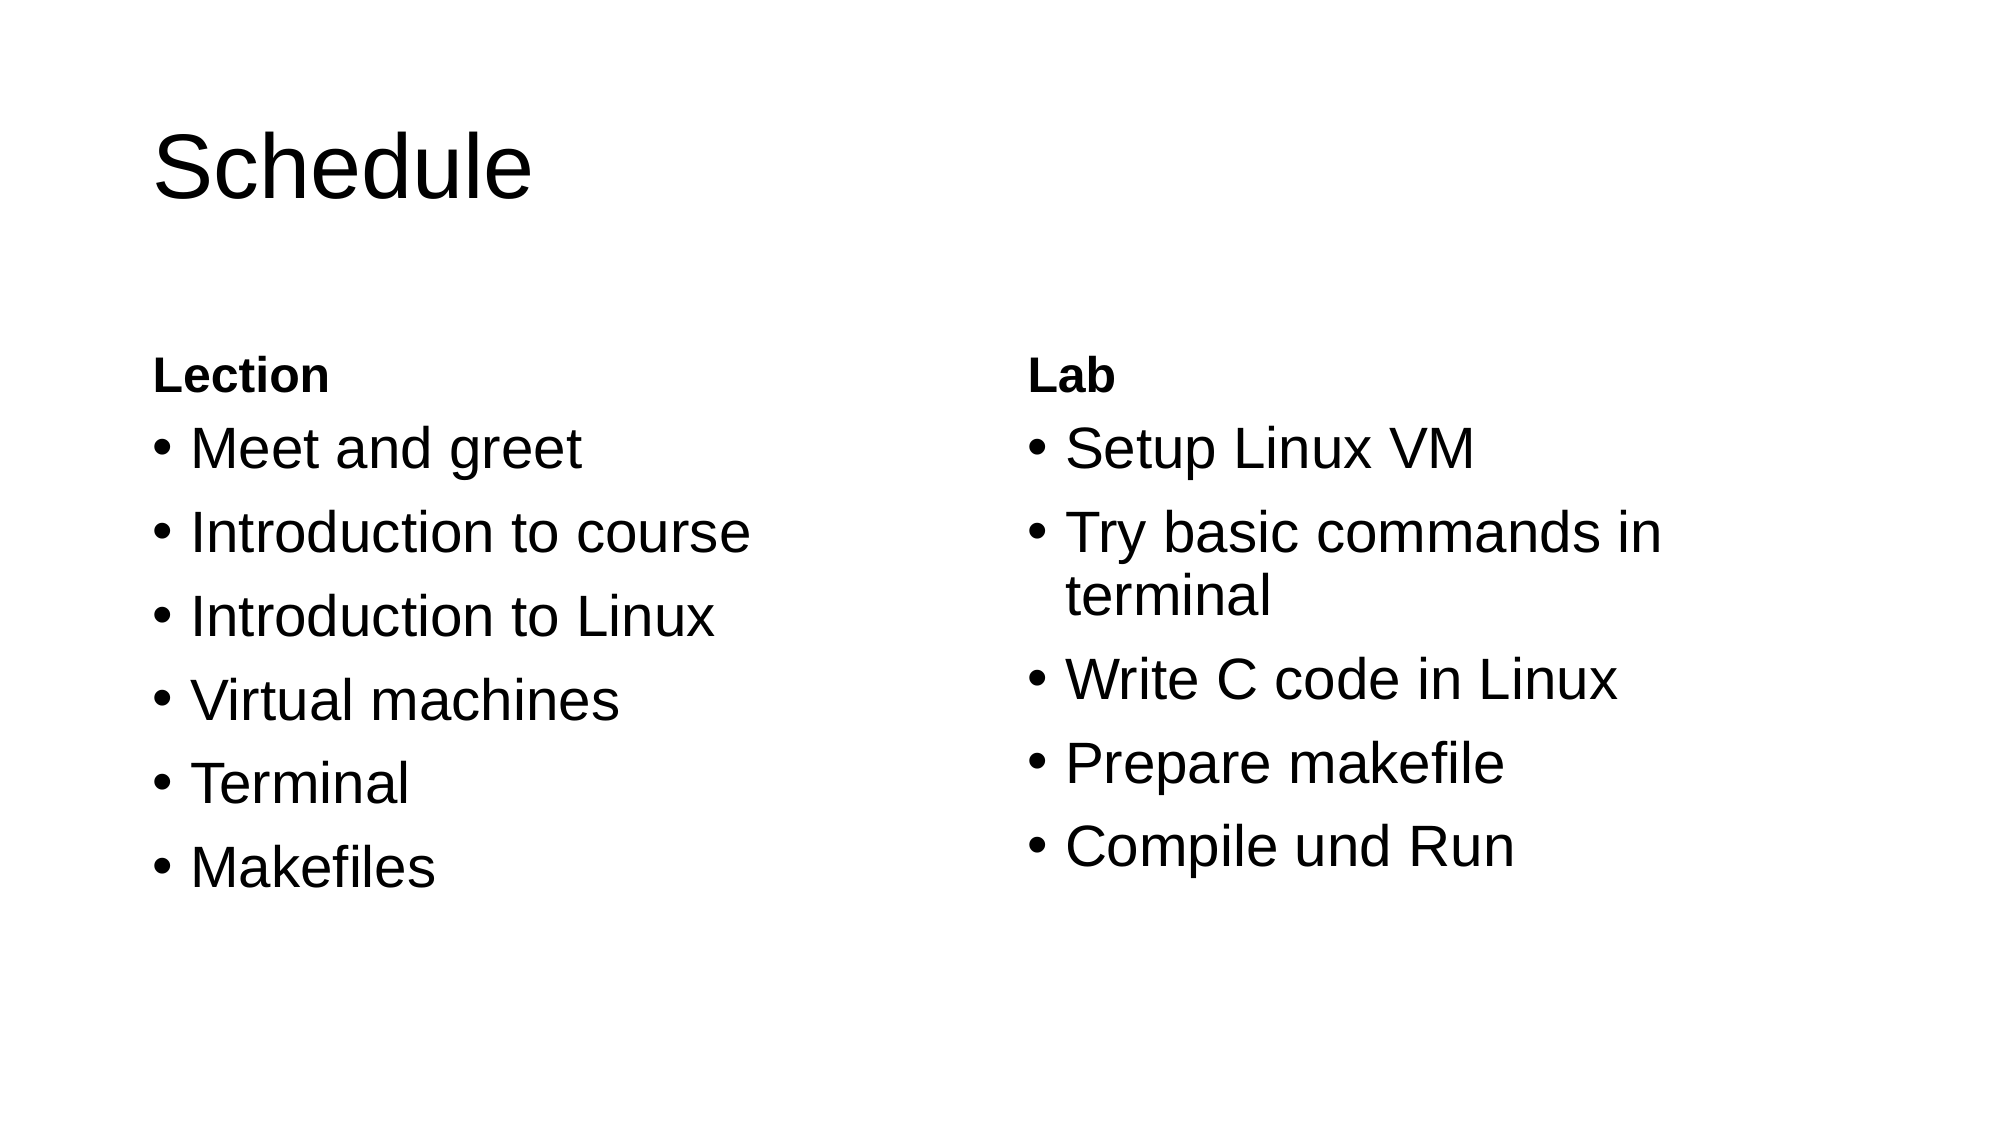

# Schedule
Lection
Lab
Meet and greet
Introduction to course
Introduction to Linux
Virtual machines
Terminal
Makefiles

Setup Linux VM
Try basic commands in terminal
Write C code in Linux
Prepare makefile
Compile und Run